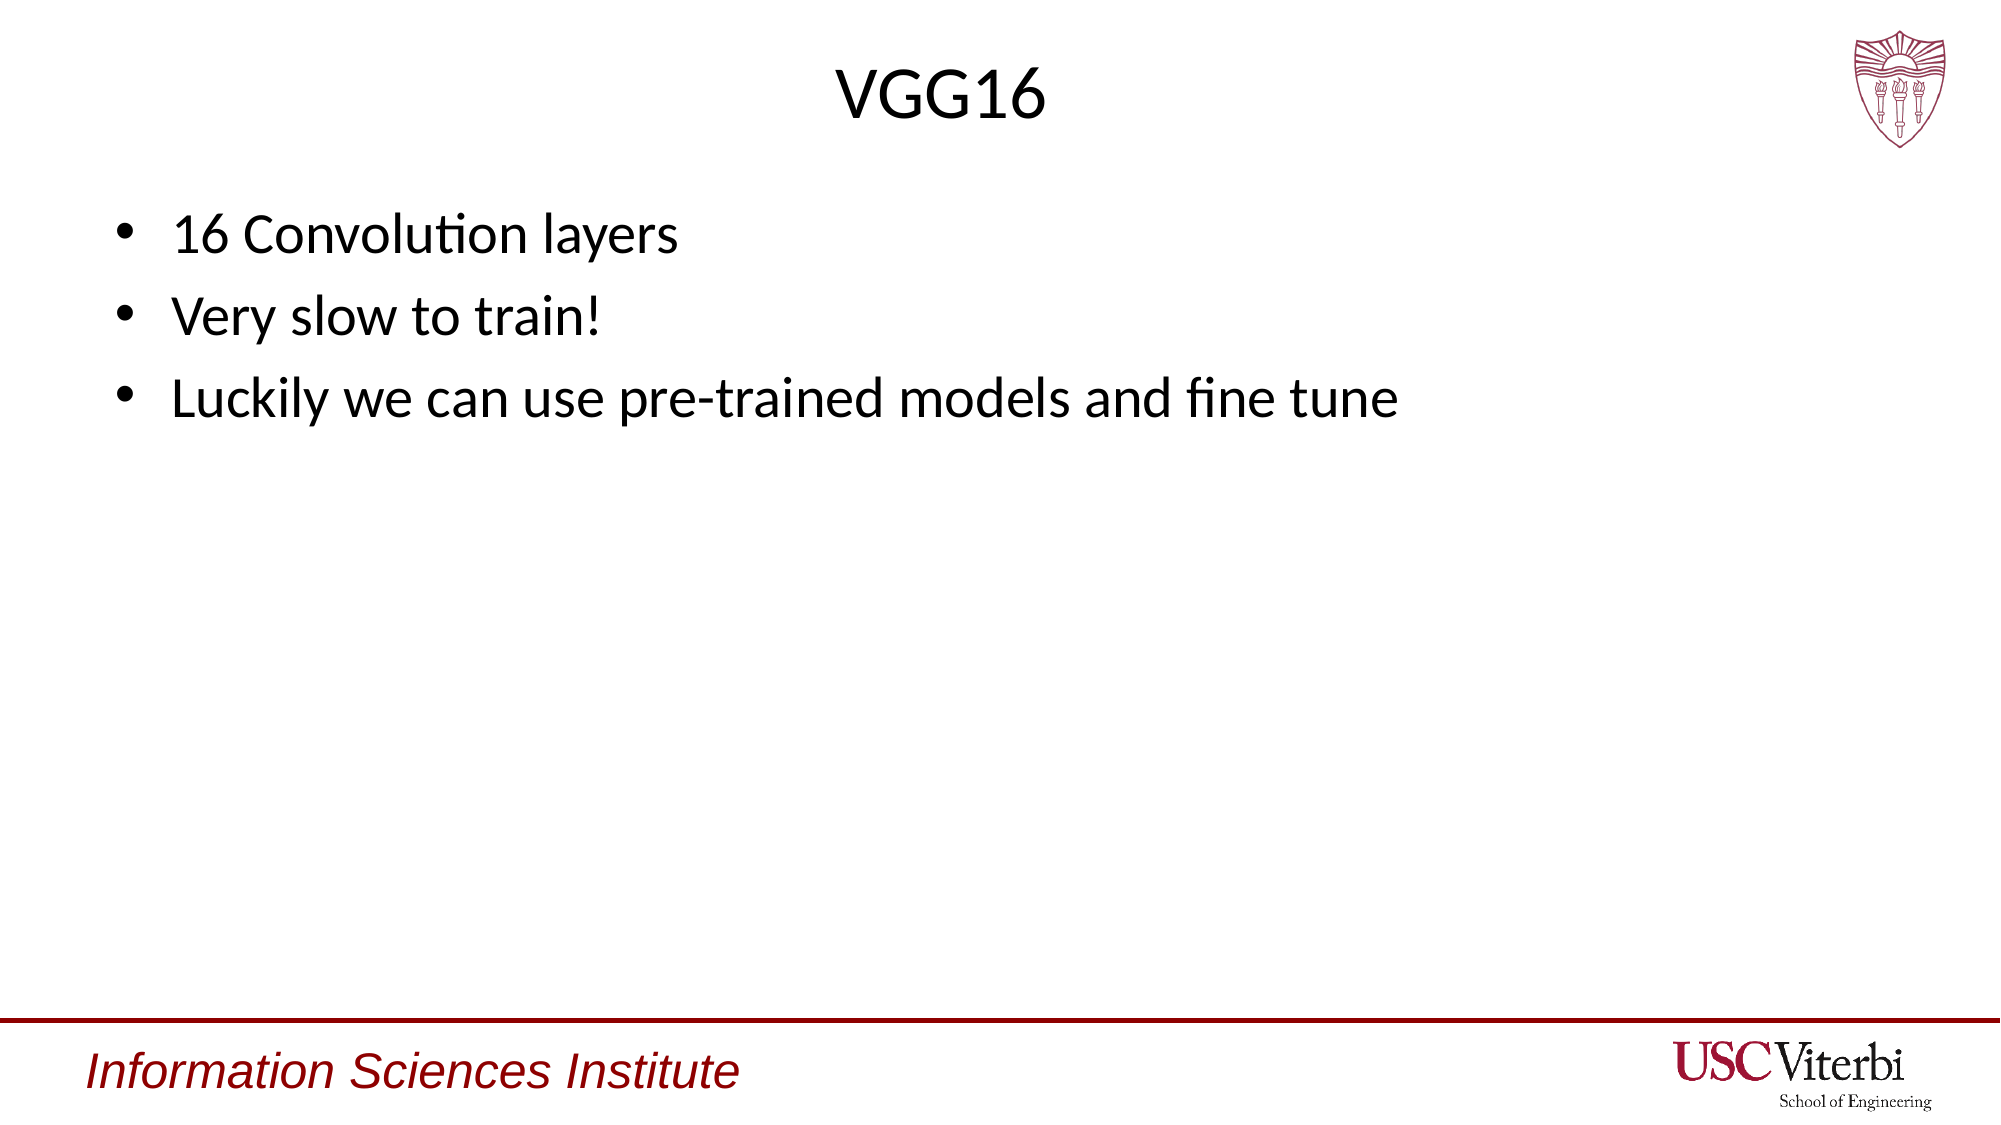

# VGG16
16 Convolution layers
Very slow to train!
Luckily we can use pre-trained models and fine tune